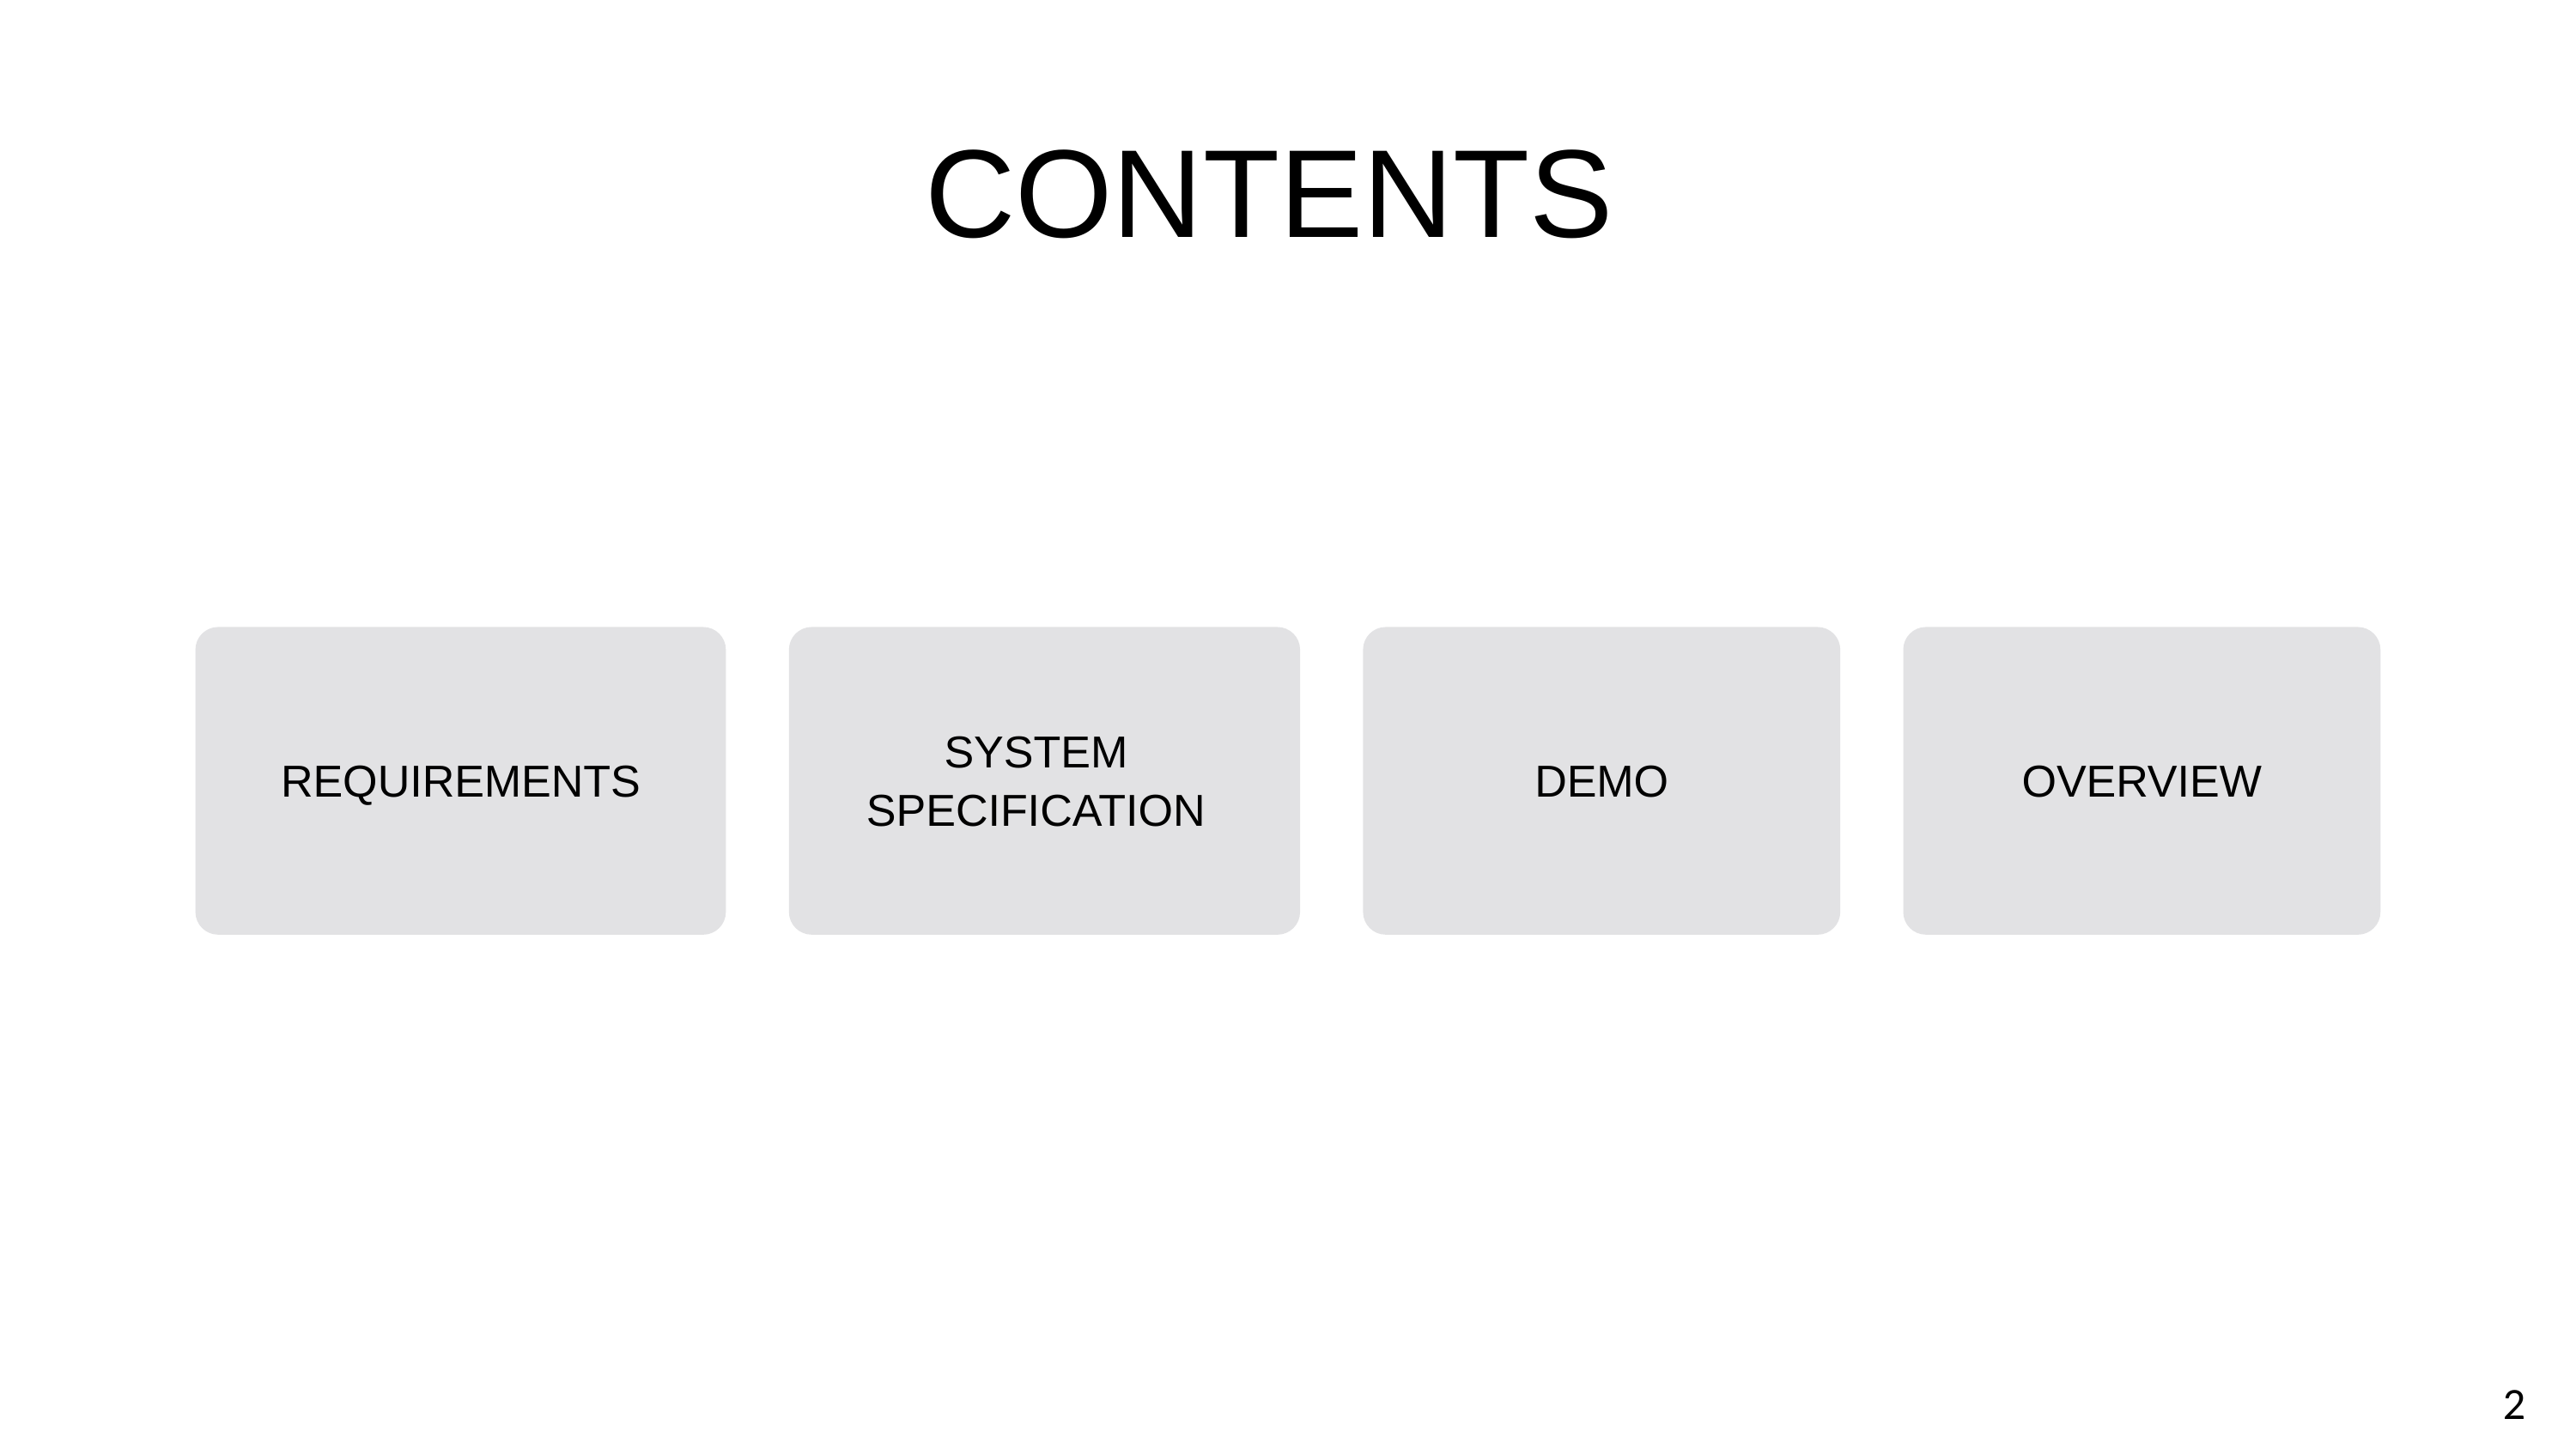

CONTENTS

SYSTEM SPECIFICATION
REQUIREMENTS
DEMO
OVERVIEW
2